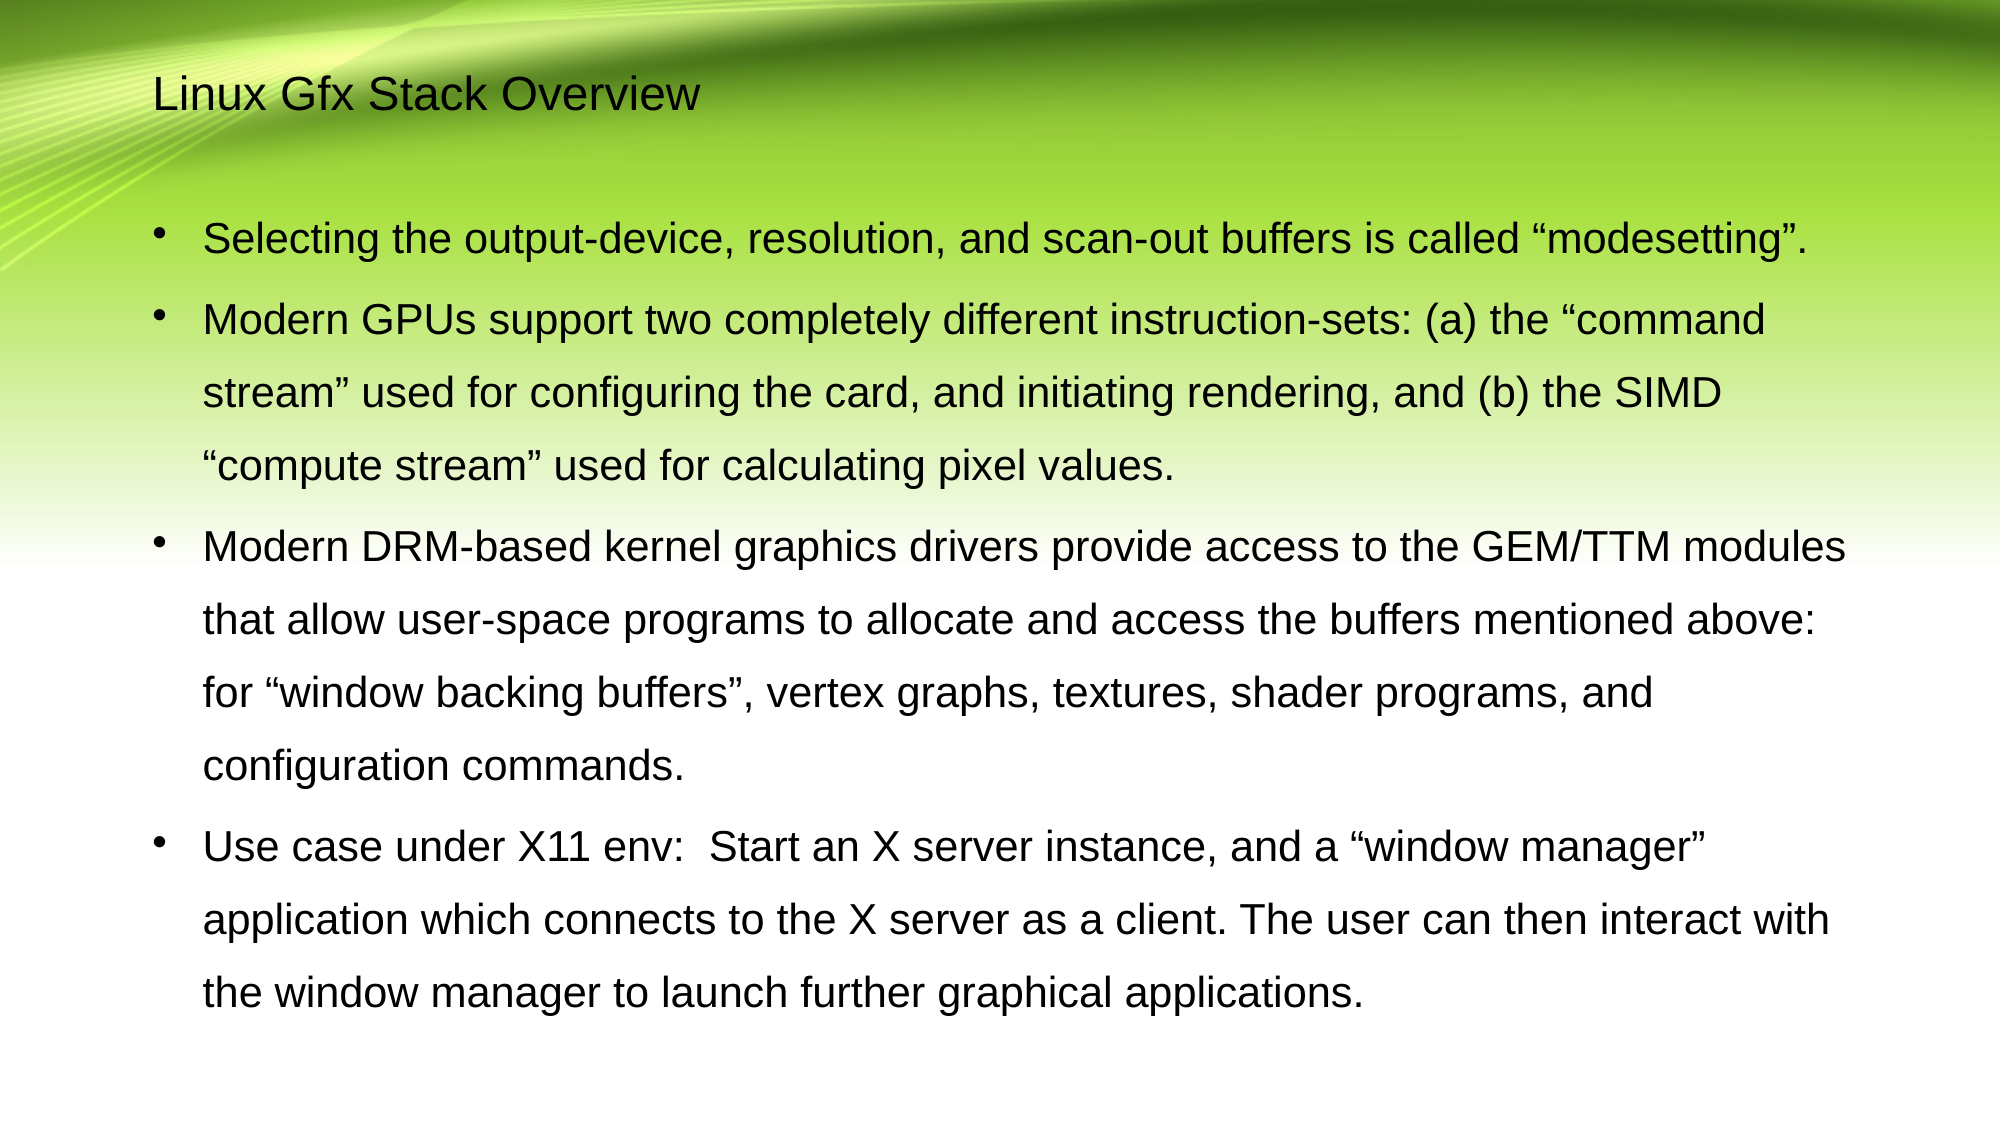

# Linux Gfx Stack Overview
Selecting the output-device, resolution, and scan-out buffers is called “modesetting”.
Modern GPUs support two completely different instruction-sets: (a) the “command stream” used for configuring the card, and initiating rendering, and (b) the SIMD “compute stream” used for calculating pixel values.
Modern DRM-based kernel graphics drivers provide access to the GEM/TTM modules that allow user-space programs to allocate and access the buffers mentioned above: for “window backing buffers”, vertex graphs, textures, shader programs, and configuration commands.
Use case under X11 env:  Start an X server instance, and a “window manager” application which connects to the X server as a client. The user can then interact with the window manager to launch further graphical applications.